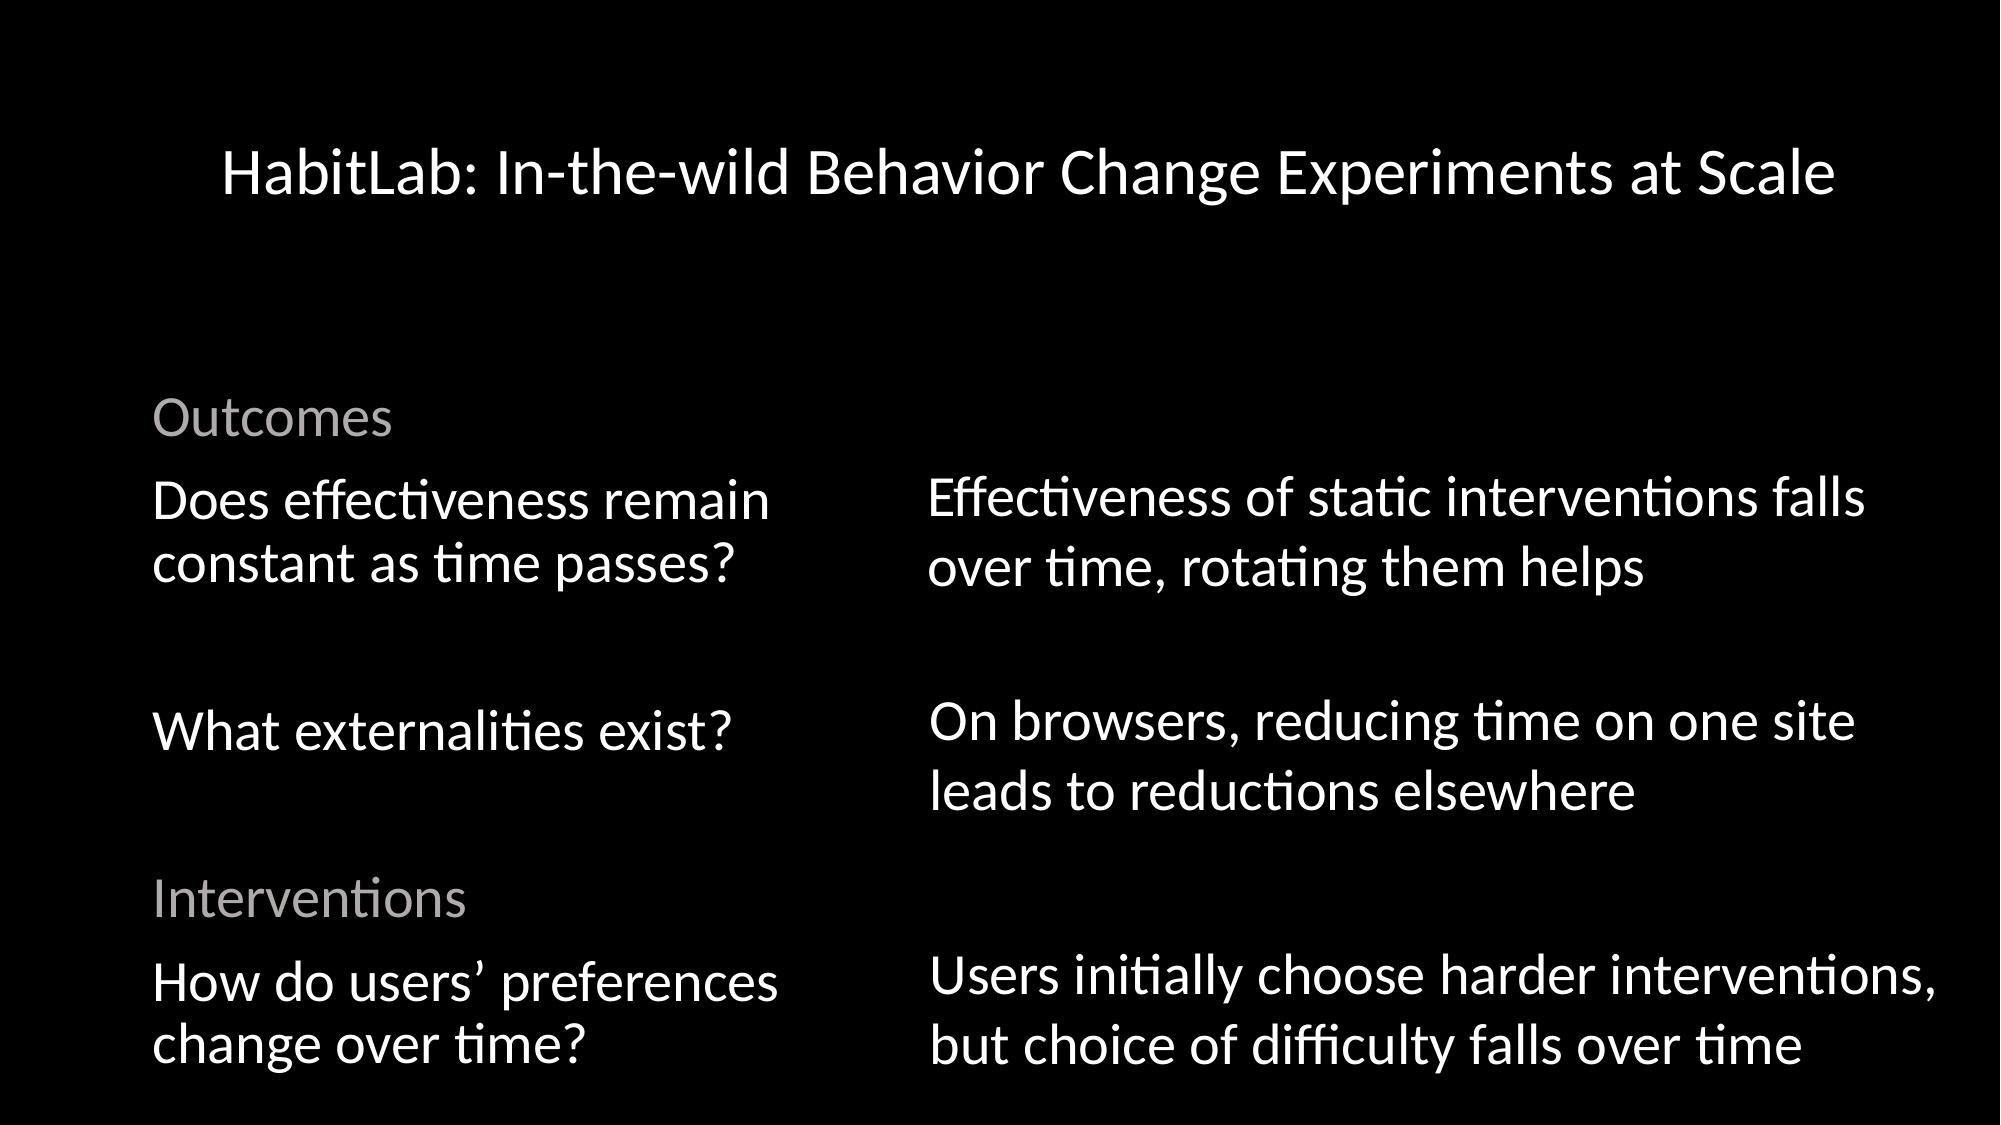

Outcomes
Does effectiveness remain constant as time passes?

What externalities exist?

Interventions
How do users’ preferences change over time?
HabitLab: In-the-wild Behavior Change Experiments at Scale
Effectiveness of static interventions falls over time, rotating them helps
On browsers, reducing time on one site leads to reductions elsewhere
Users initially choose harder interventions, but choice of difficulty falls over time